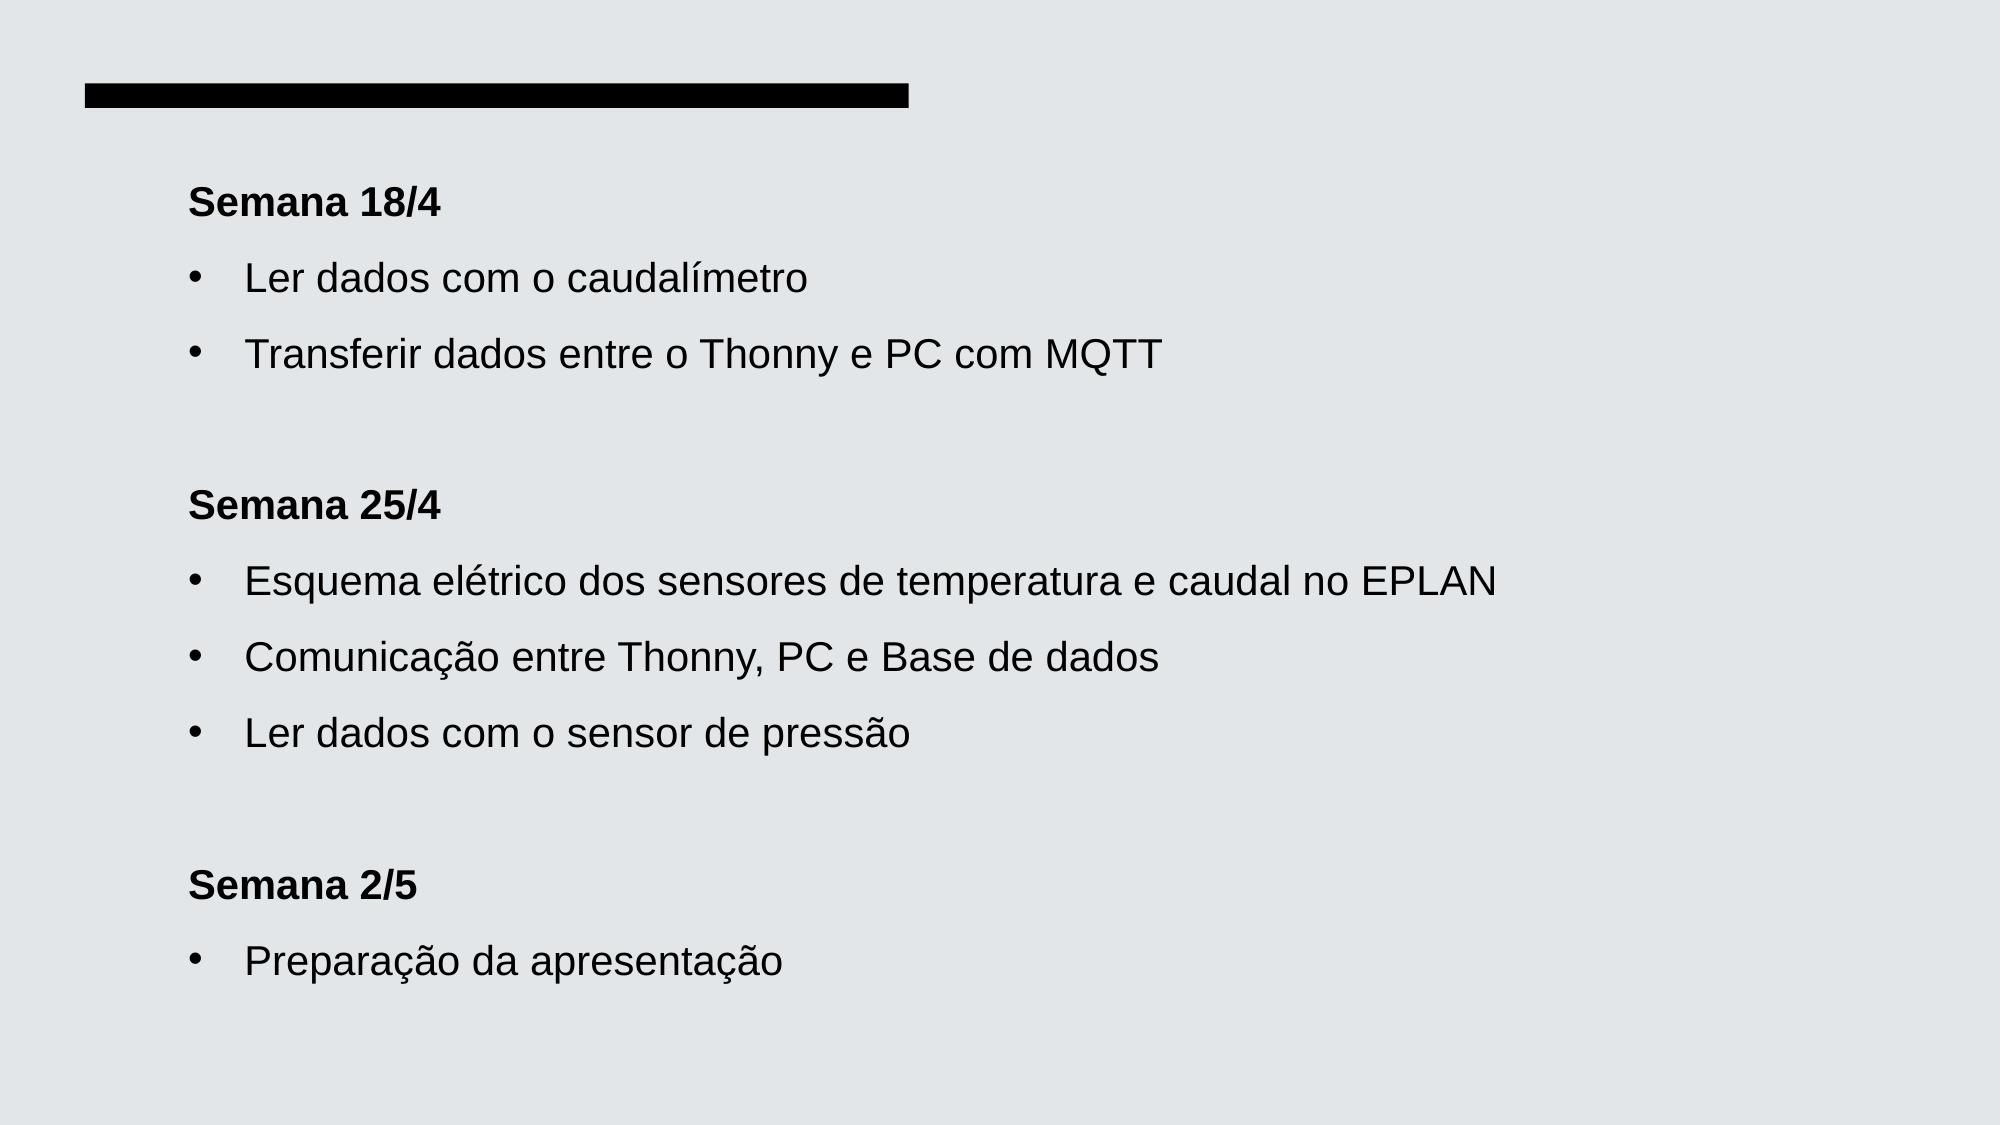

Semana 18/4
Ler dados com o caudalímetro
Transferir dados entre o Thonny e PC com MQTT

Semana 25/4
Esquema elétrico dos sensores de temperatura e caudal no EPLAN
Comunicação entre Thonny, PC e Base de dados
Ler dados com o sensor de pressão

Semana 2/5
Preparação da apresentação